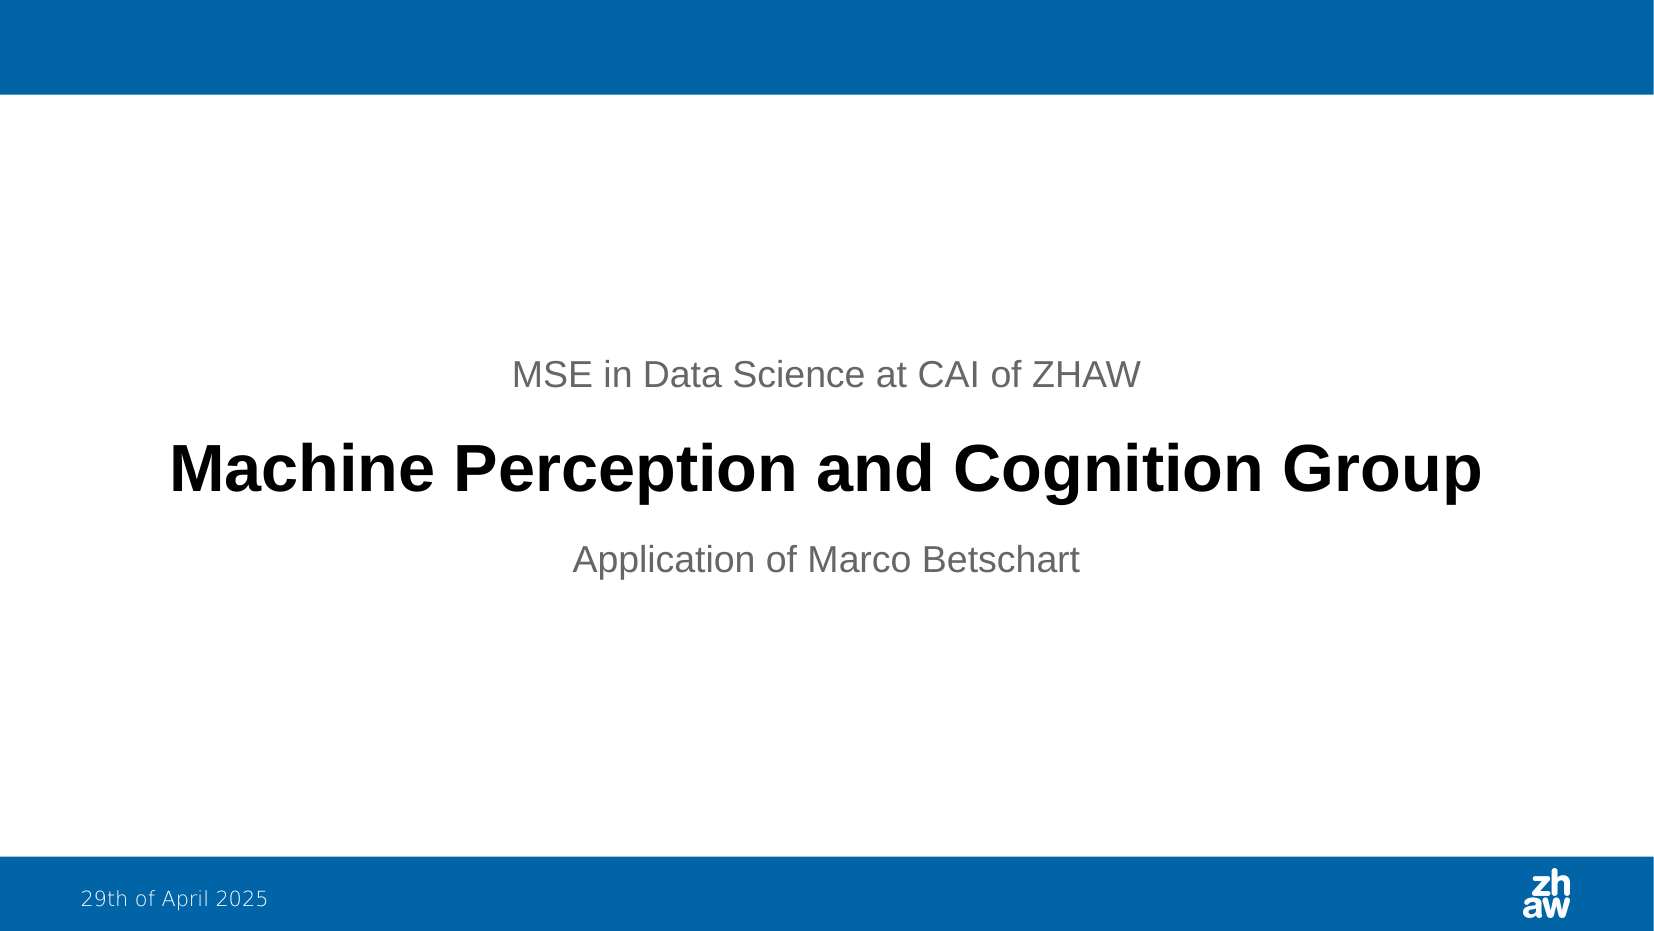

MSE in Data Science at CAI of ZHAW

Machine Perception and Cognition Group

Application of Marco Betschart
29th of April 2025